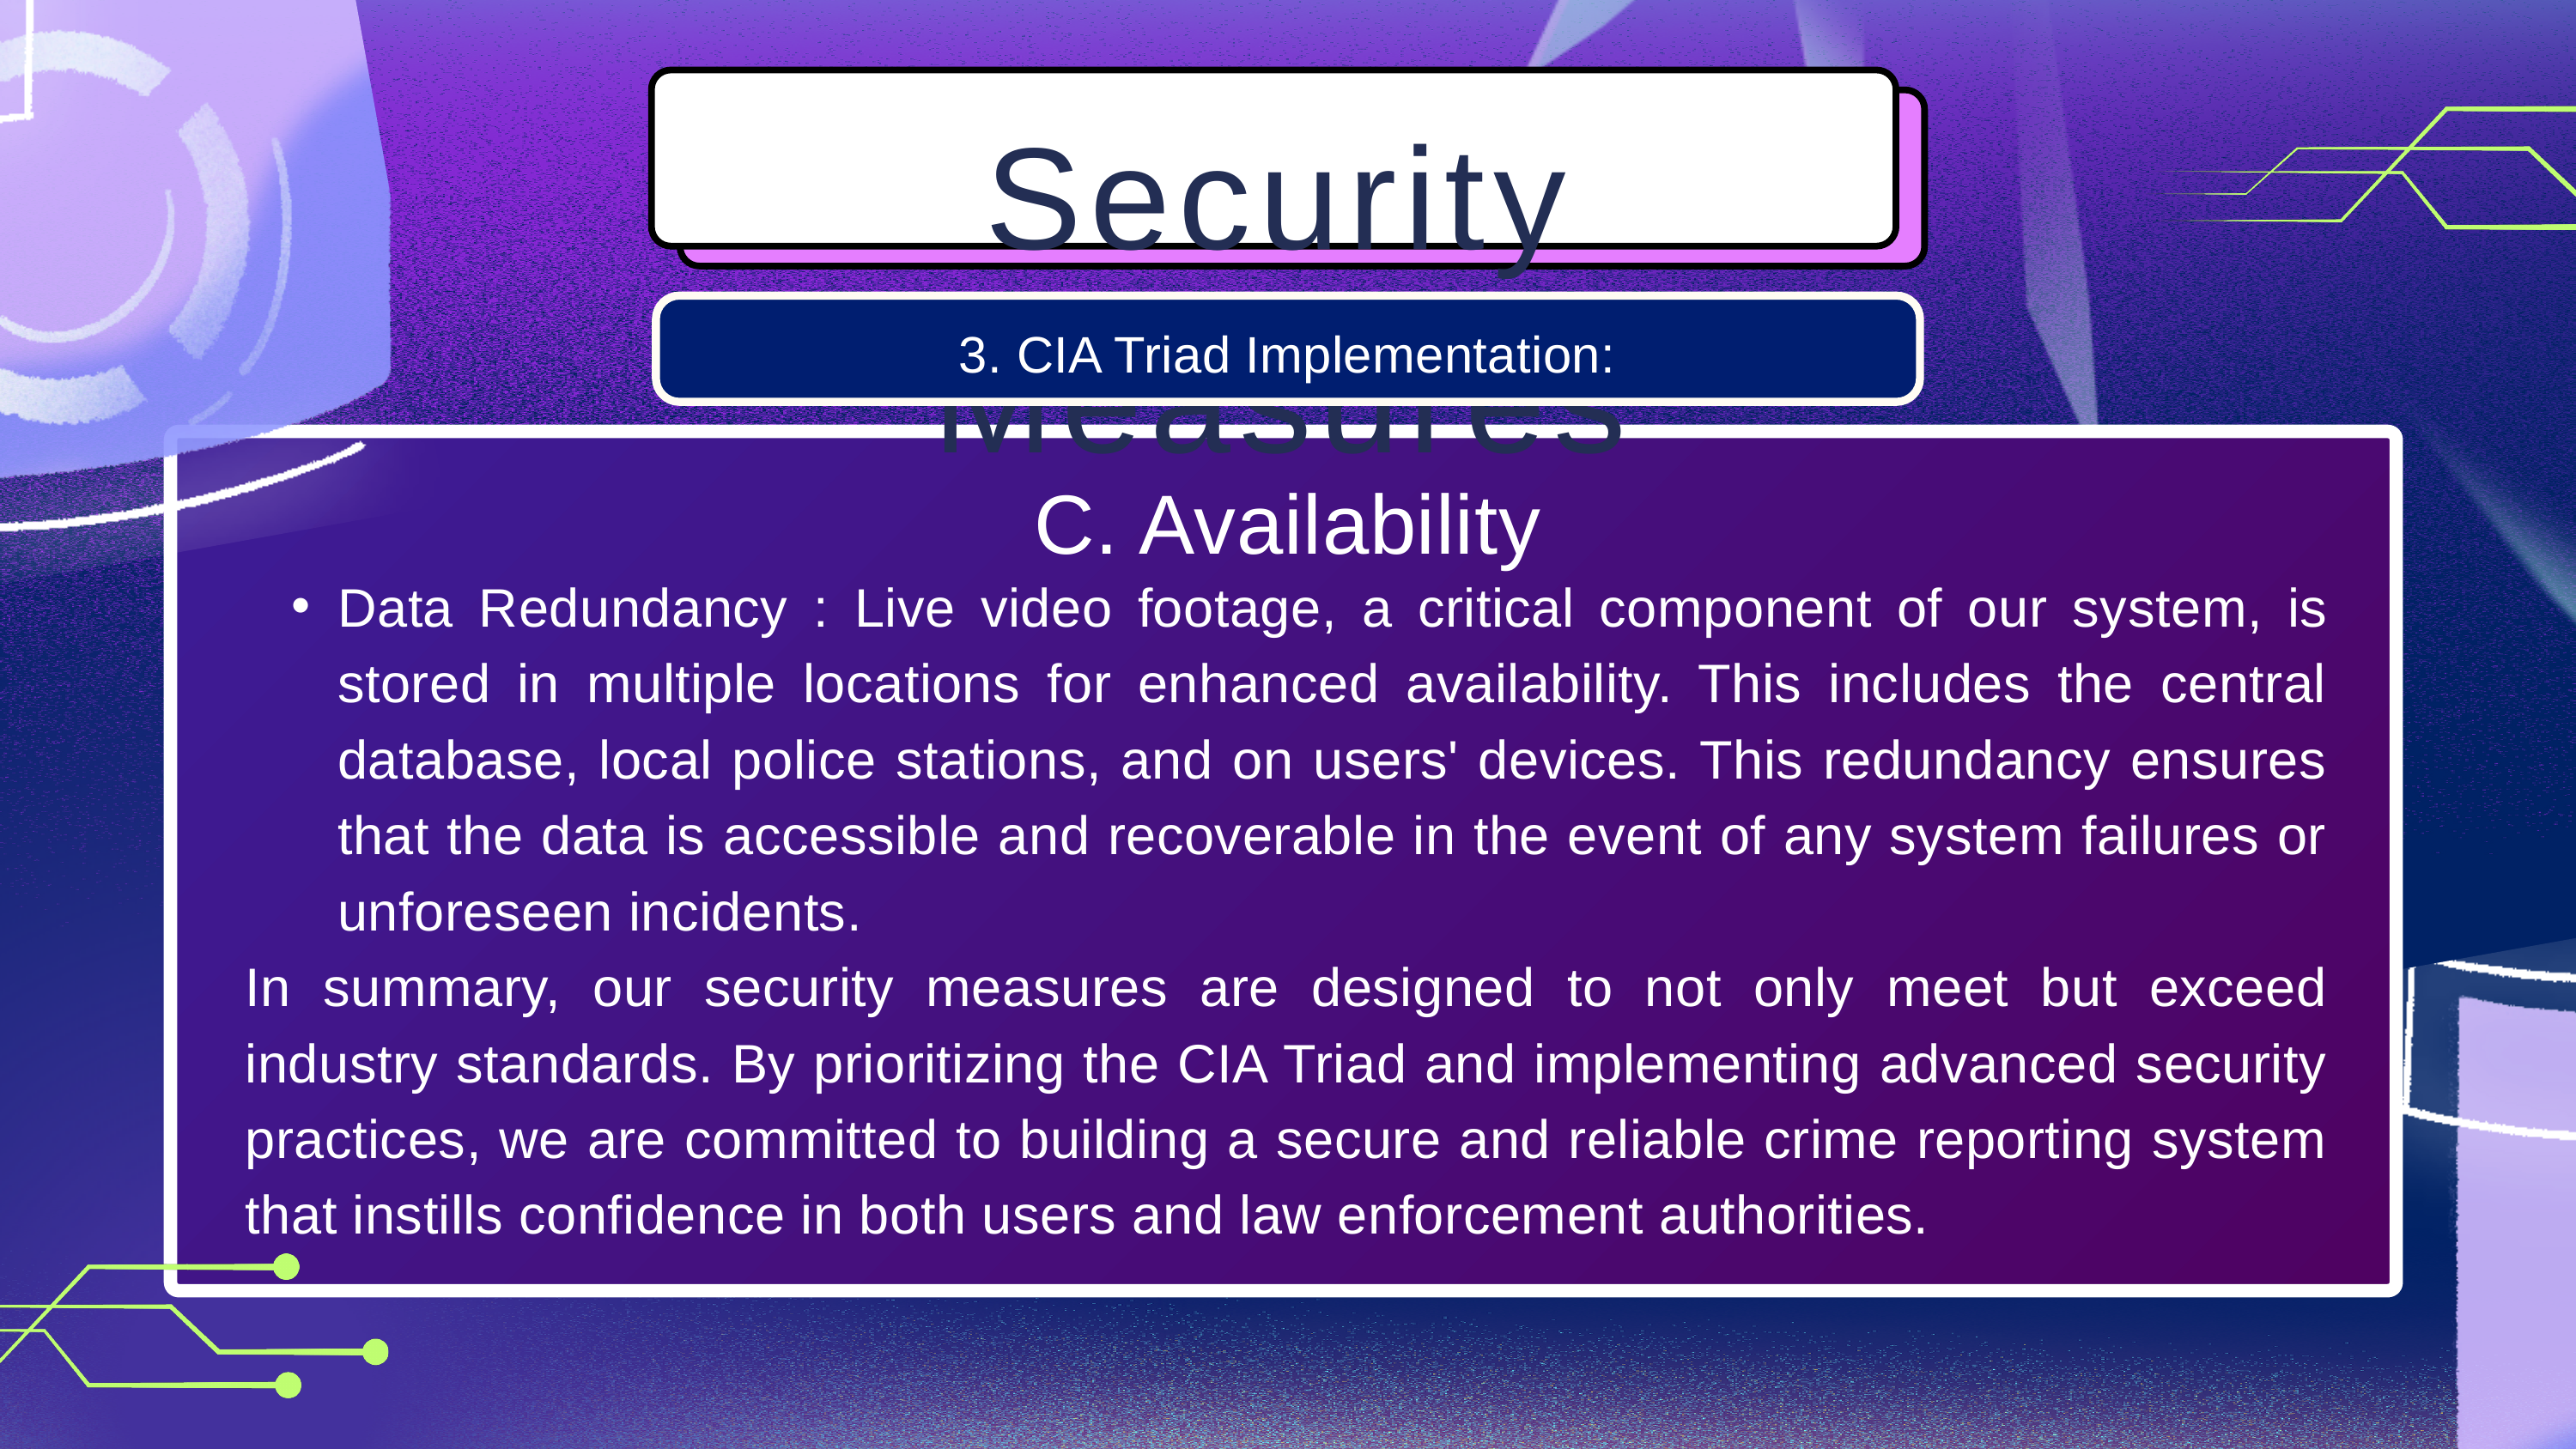

Security Measures

3. CIA Triad Implementation:

C. Availability
Data Redundancy : Live video footage, a critical component of our system, is stored in multiple locations for enhanced availability. This includes the central database, local police stations, and on users' devices. This redundancy ensures that the data is accessible and recoverable in the event of any system failures or unforeseen incidents.
In summary, our security measures are designed to not only meet but exceed industry standards. By prioritizing the CIA Triad and implementing advanced security practices, we are committed to building a secure and reliable crime reporting system that instills confidence in both users and law enforcement authorities.